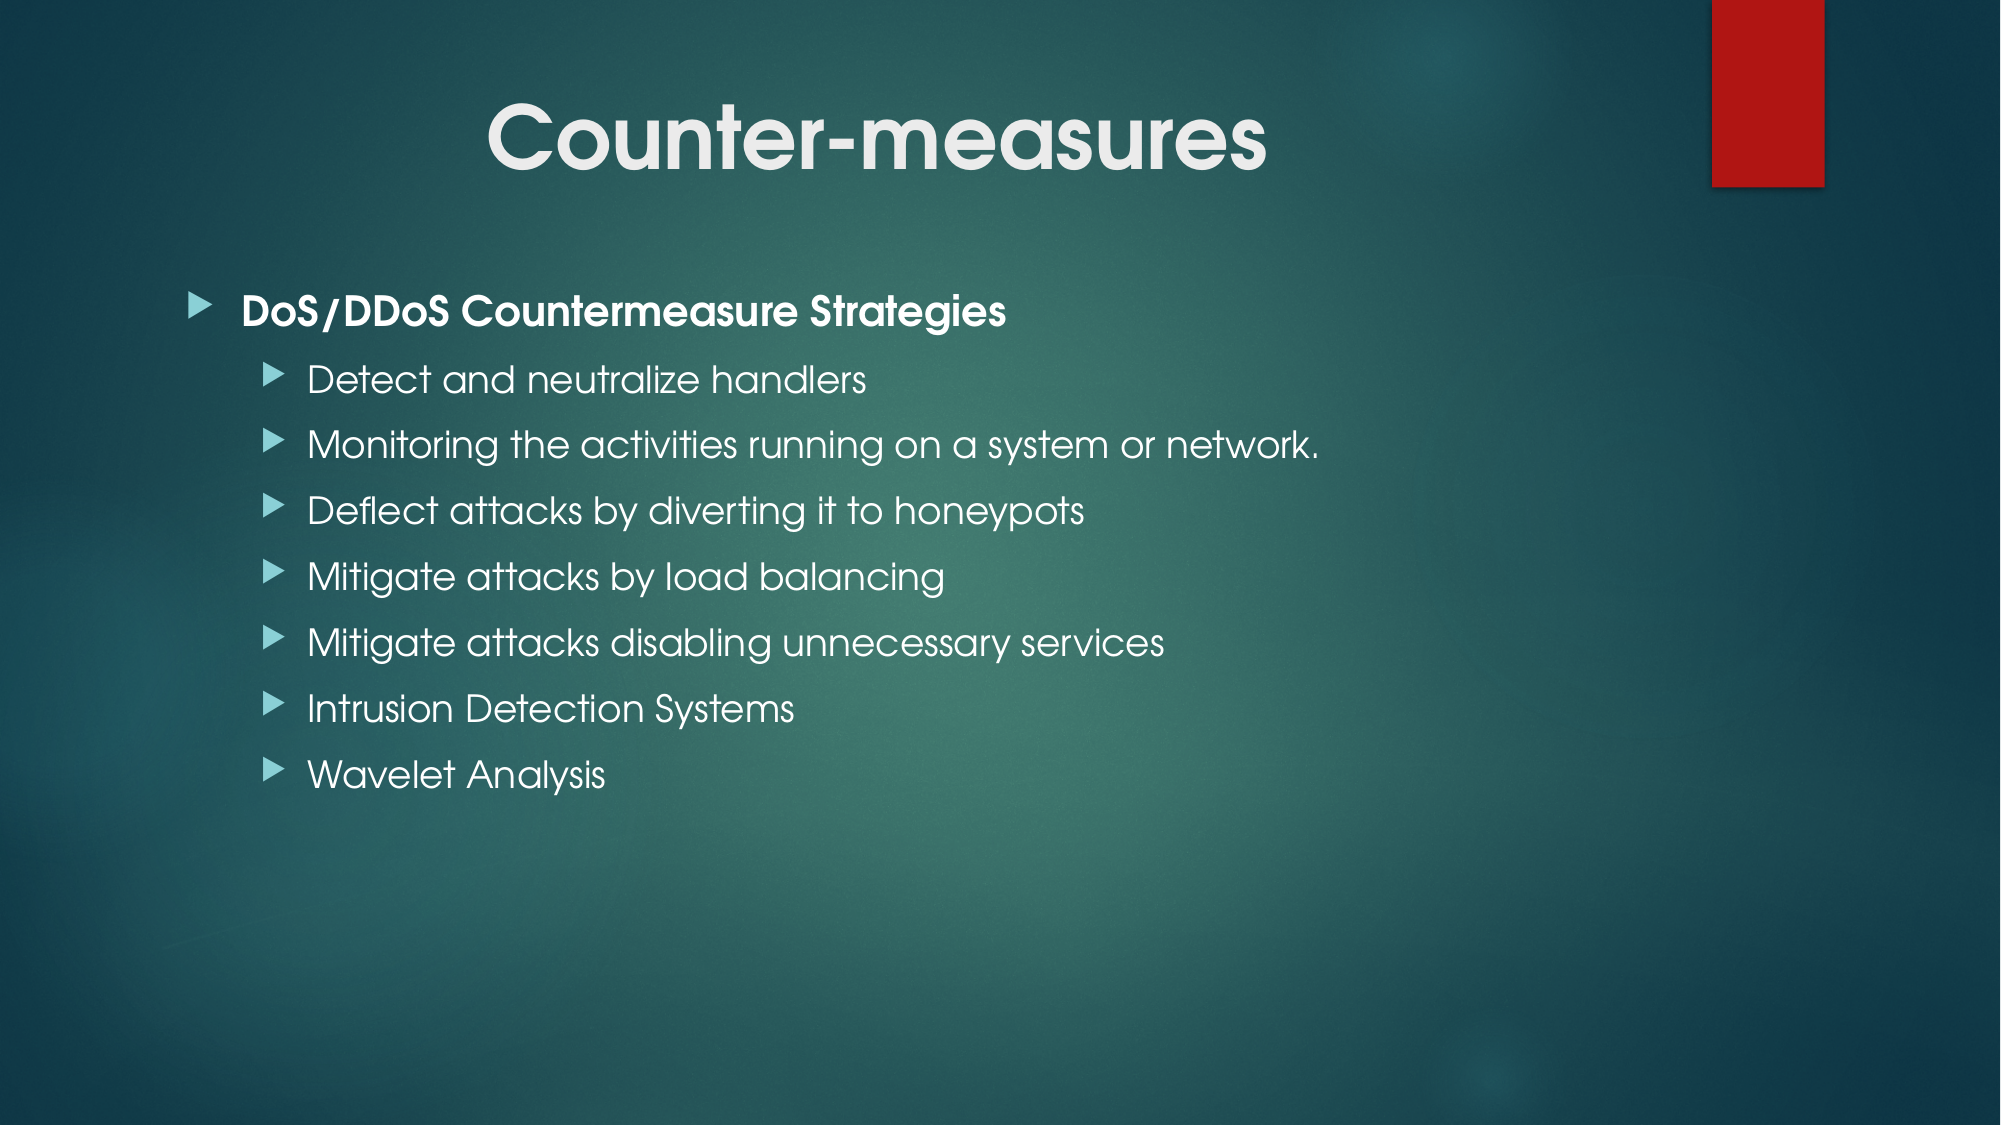

# Counter-measures
DoS/DDoS Countermeasure Strategies
Detect and neutralize handlers
Monitoring the activities running on a system or network.
Deflect attacks by diverting it to honeypots
Mitigate attacks by load balancing
Mitigate attacks disabling unnecessary services
Intrusion Detection Systems
Wavelet Analysis